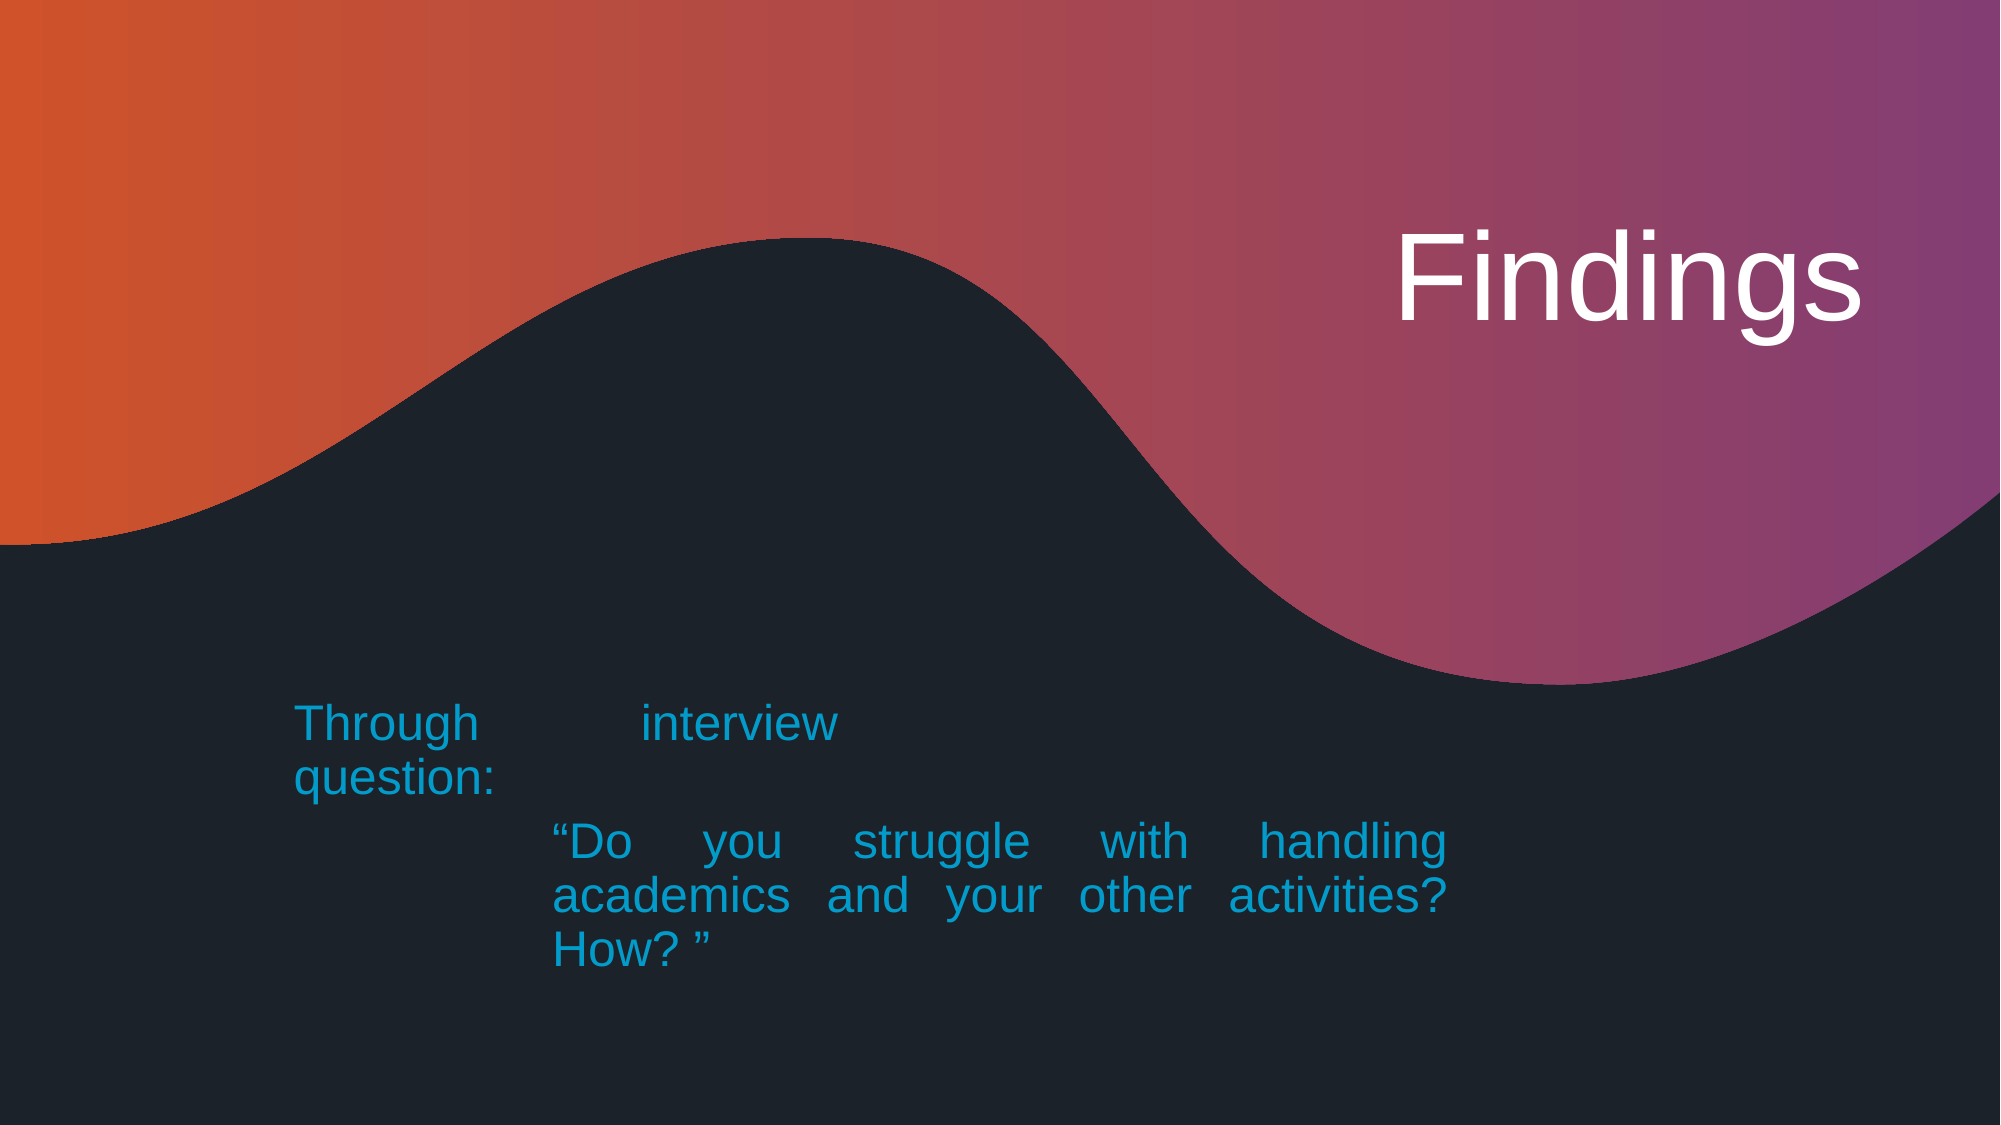

Findings
Through interview question:
“Do you struggle with handling academics and your other activities? How? ”